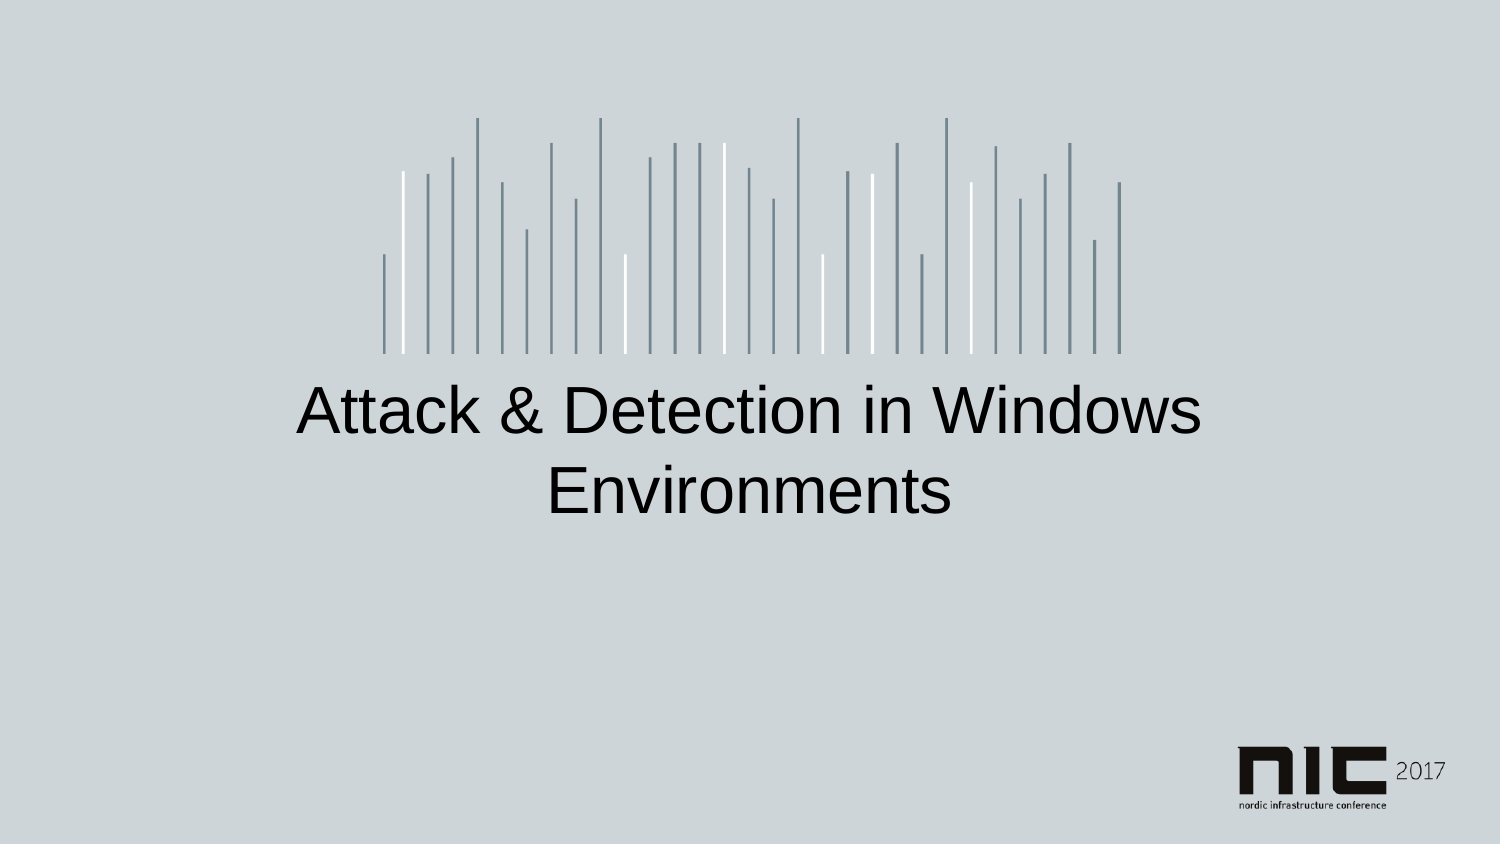

# Attack & Detection in Windows Environments